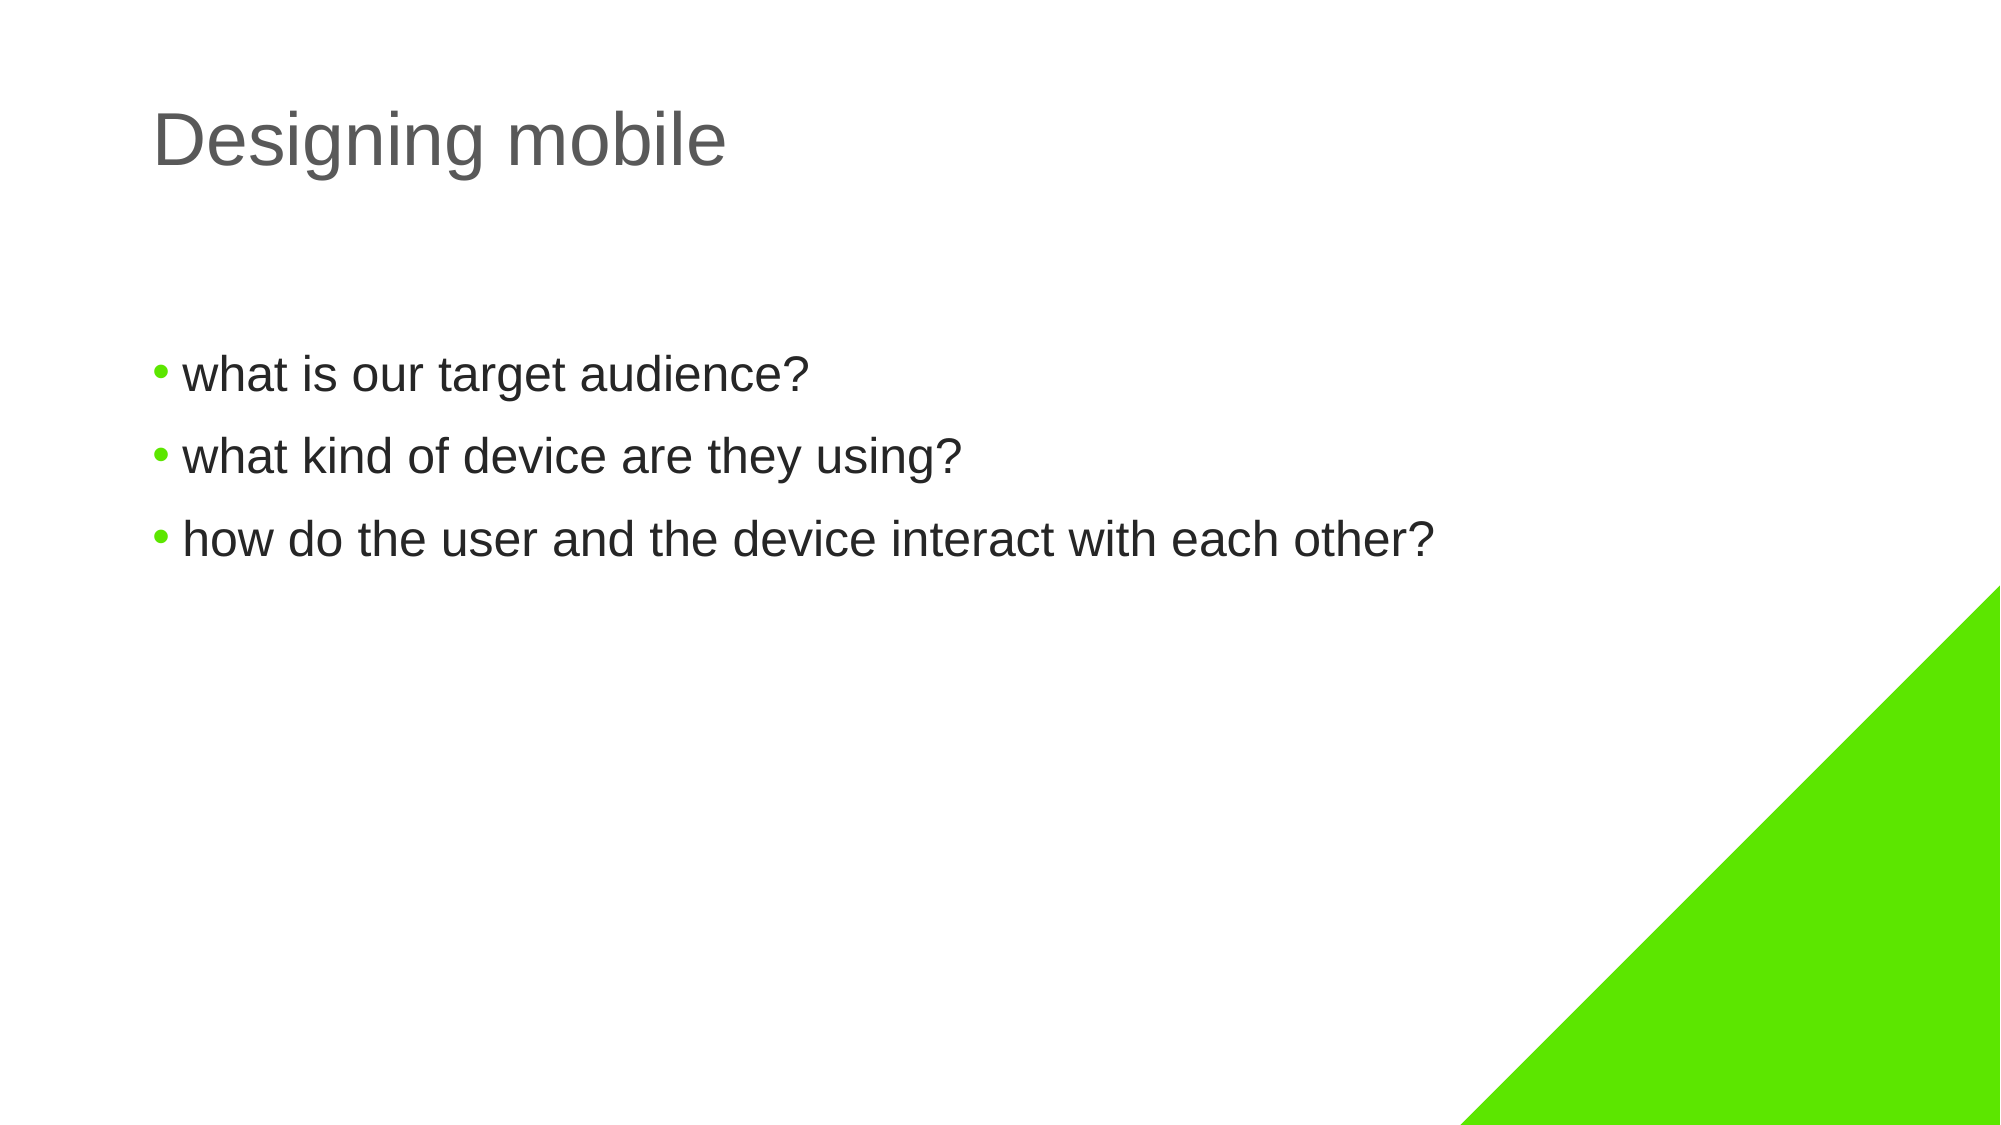

# Designing mobile
what is our target audience?
what kind of device are they using?
how do the user and the device interact with each other?